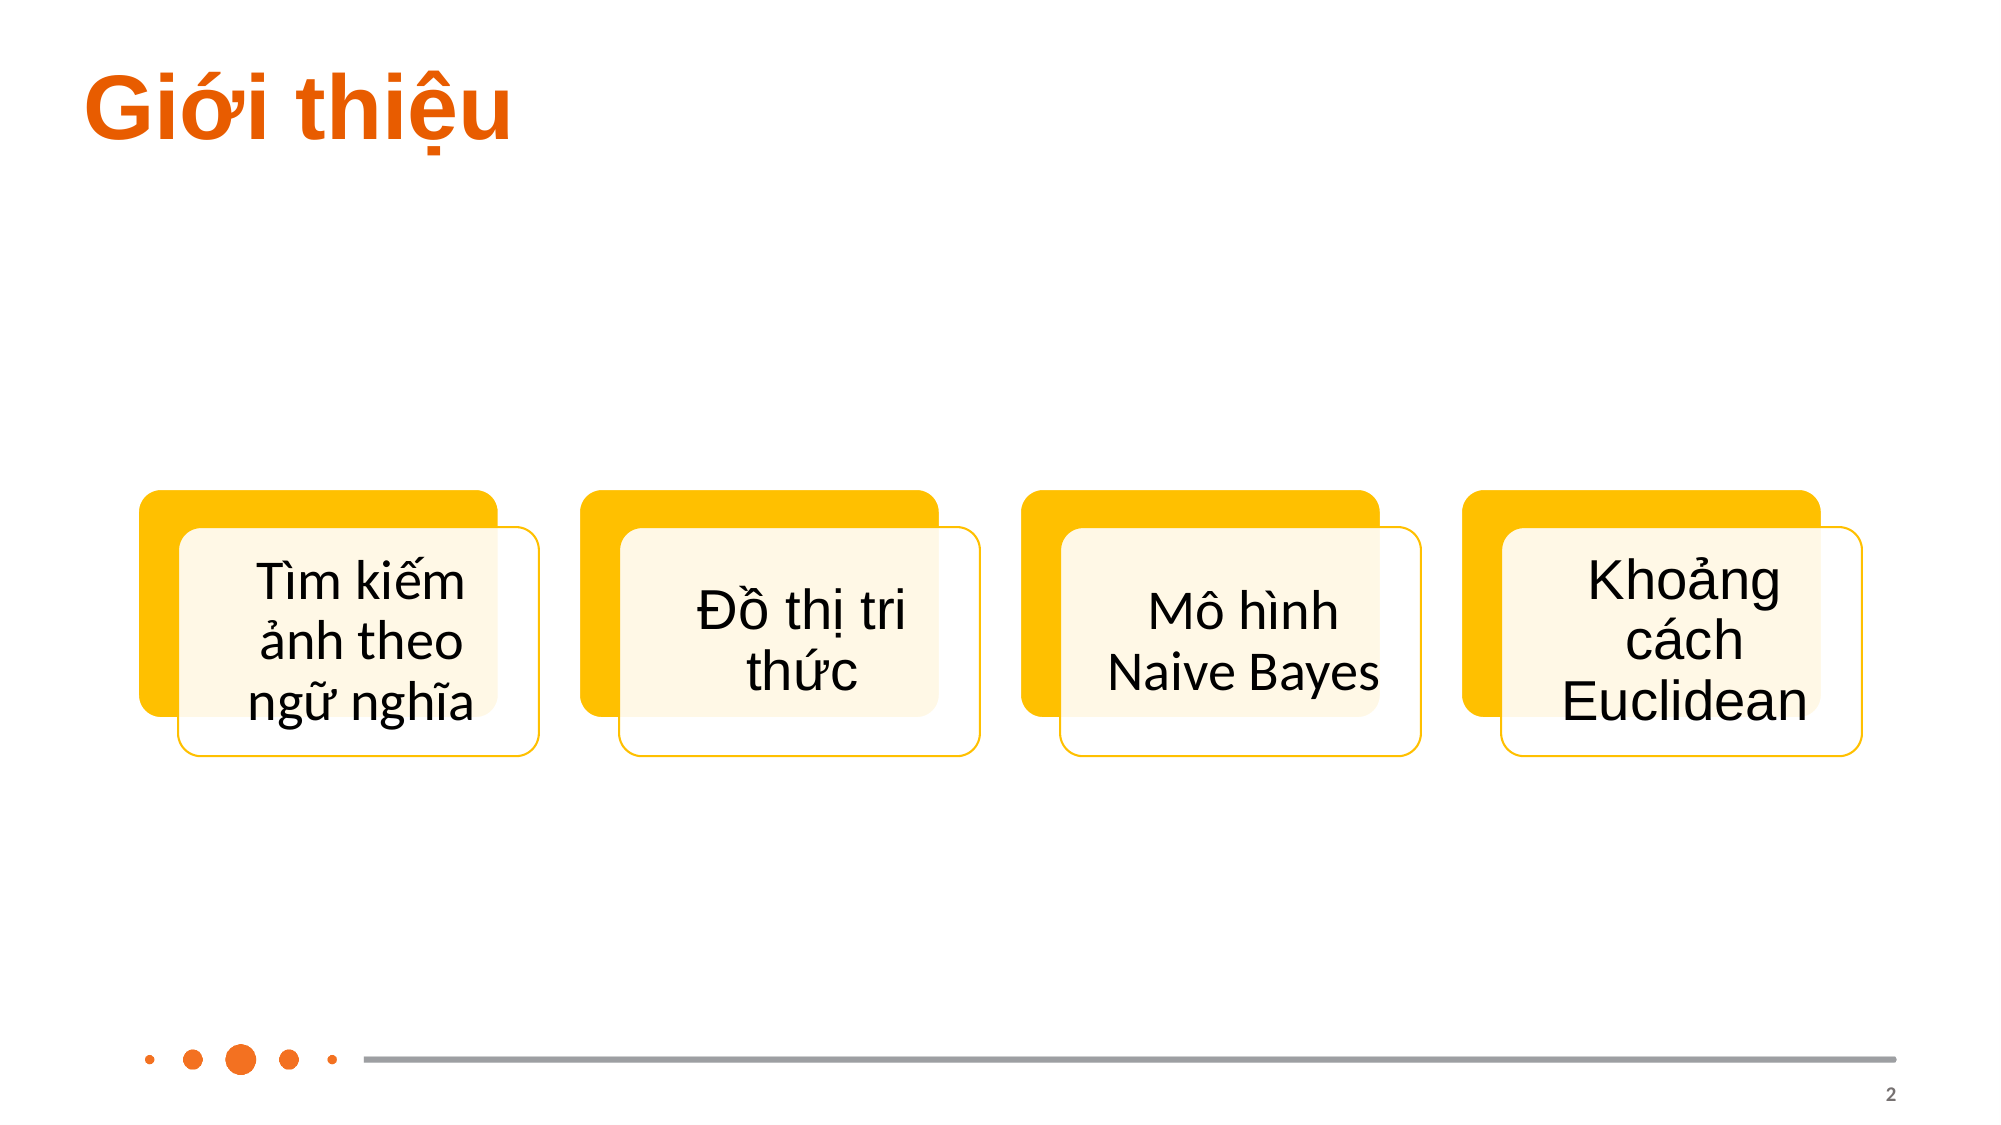

Giới thiệu
Tìm kiếm ảnh theo ngữ nghĩa
Đồ thị tri thức
Mô hình Naive Bayes
Khoảng cách Euclidean